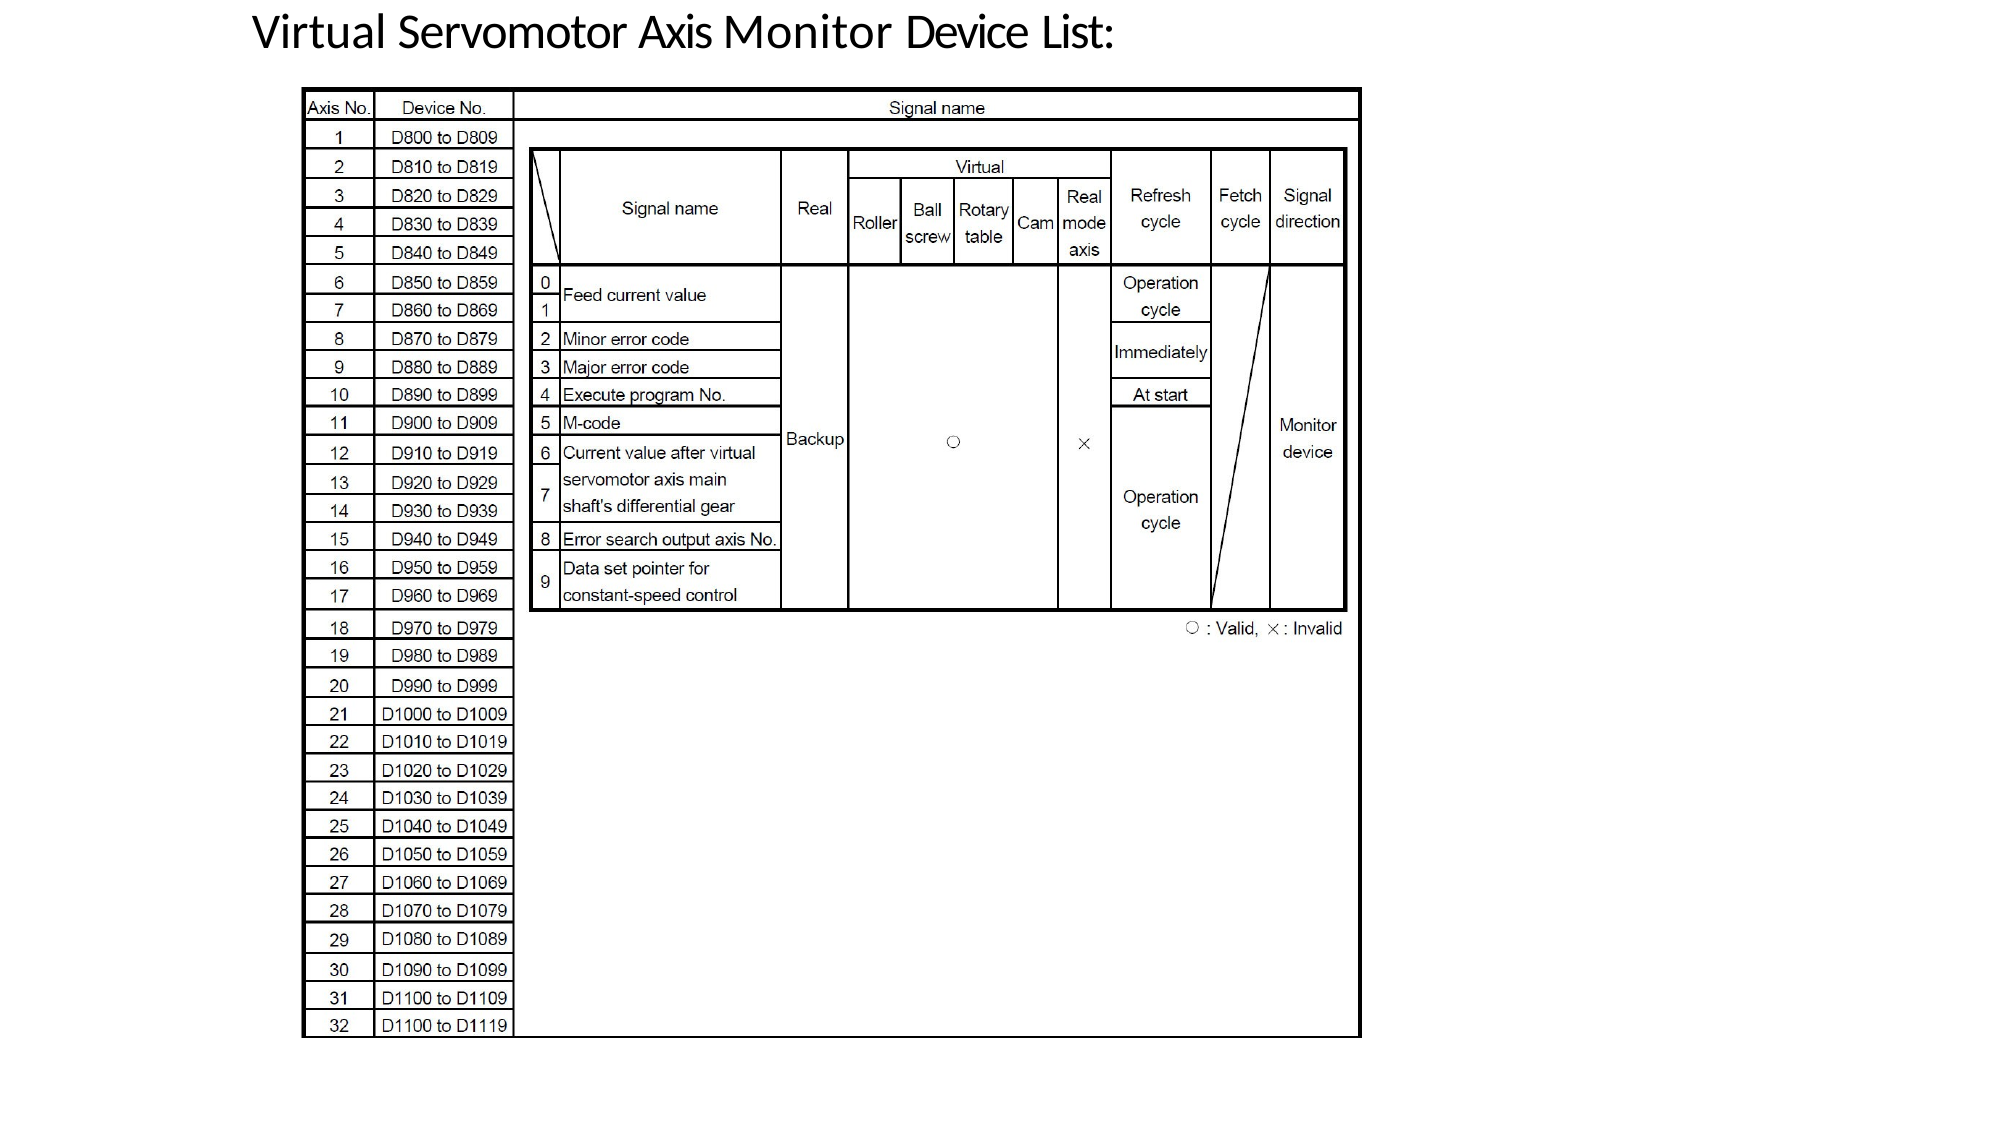

# Virtual Servomotor Axis Monitor Device List: